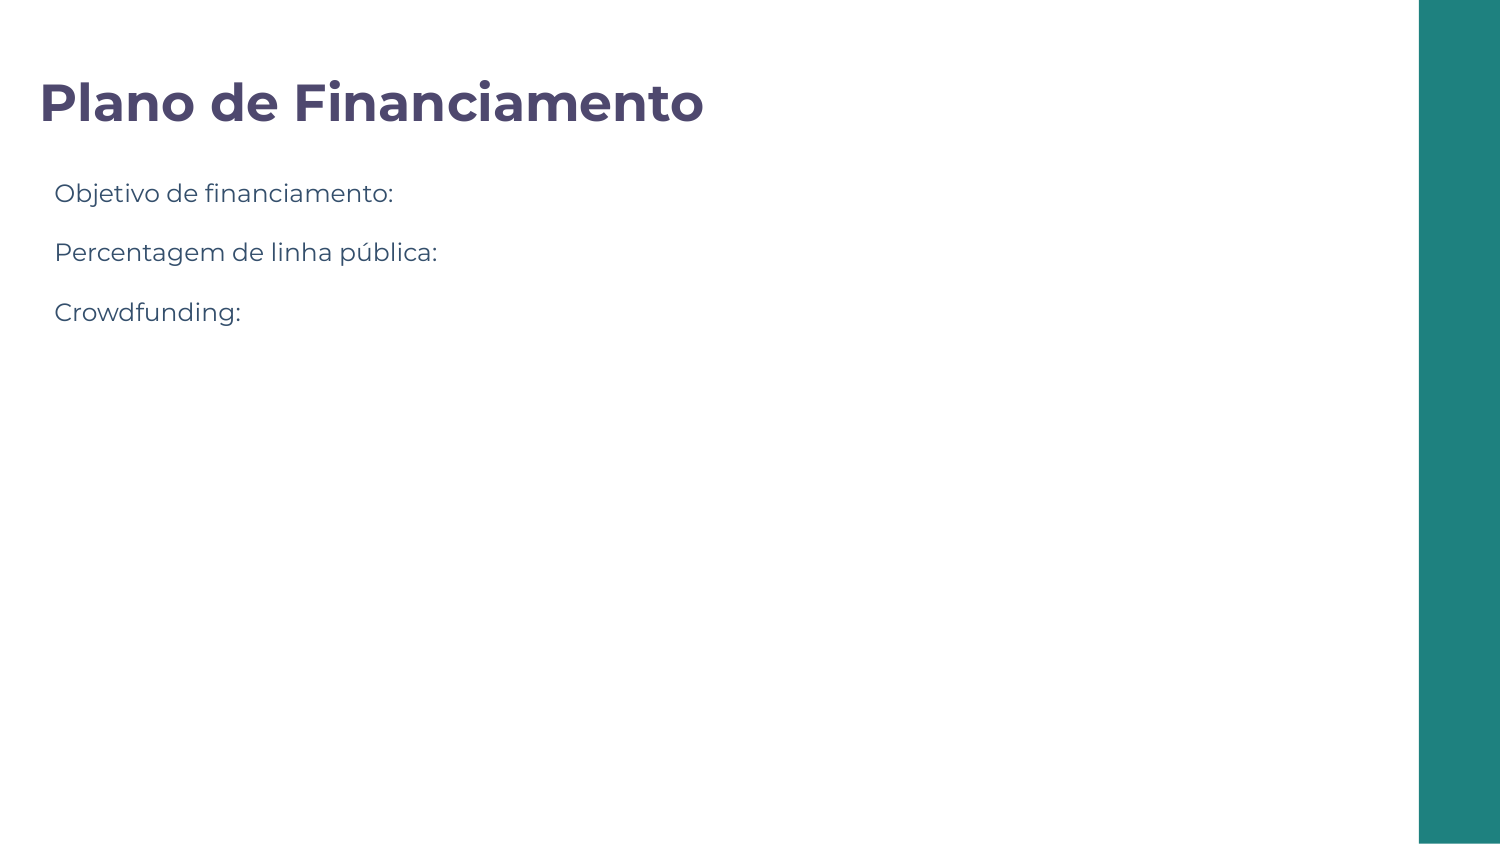

Plano de Financiamento
Objetivo de financiamento:

Percentagem de linha pública:

Crowdfunding: